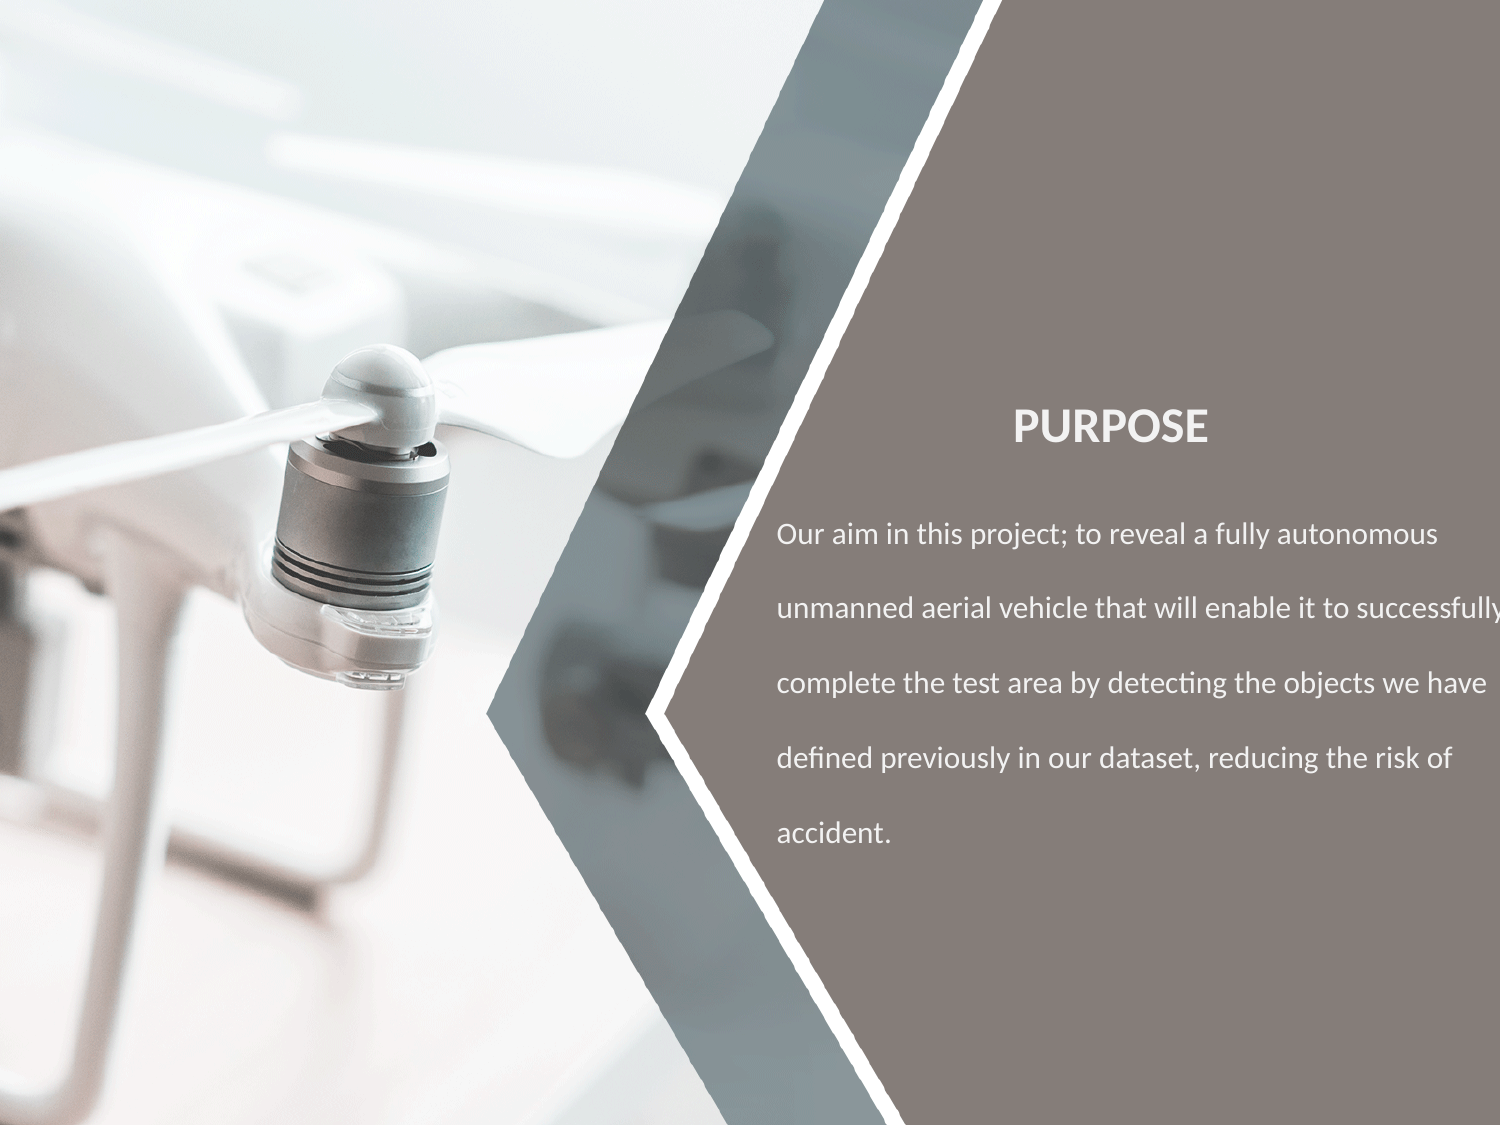

PURPOSE

Our aim in this project; to reveal a fully autonomous
unmanned aerial vehicle that will enable it to successfully
complete the test area by detecting the objects we have
defined previously in our dataset, reducing the risk of
accident.